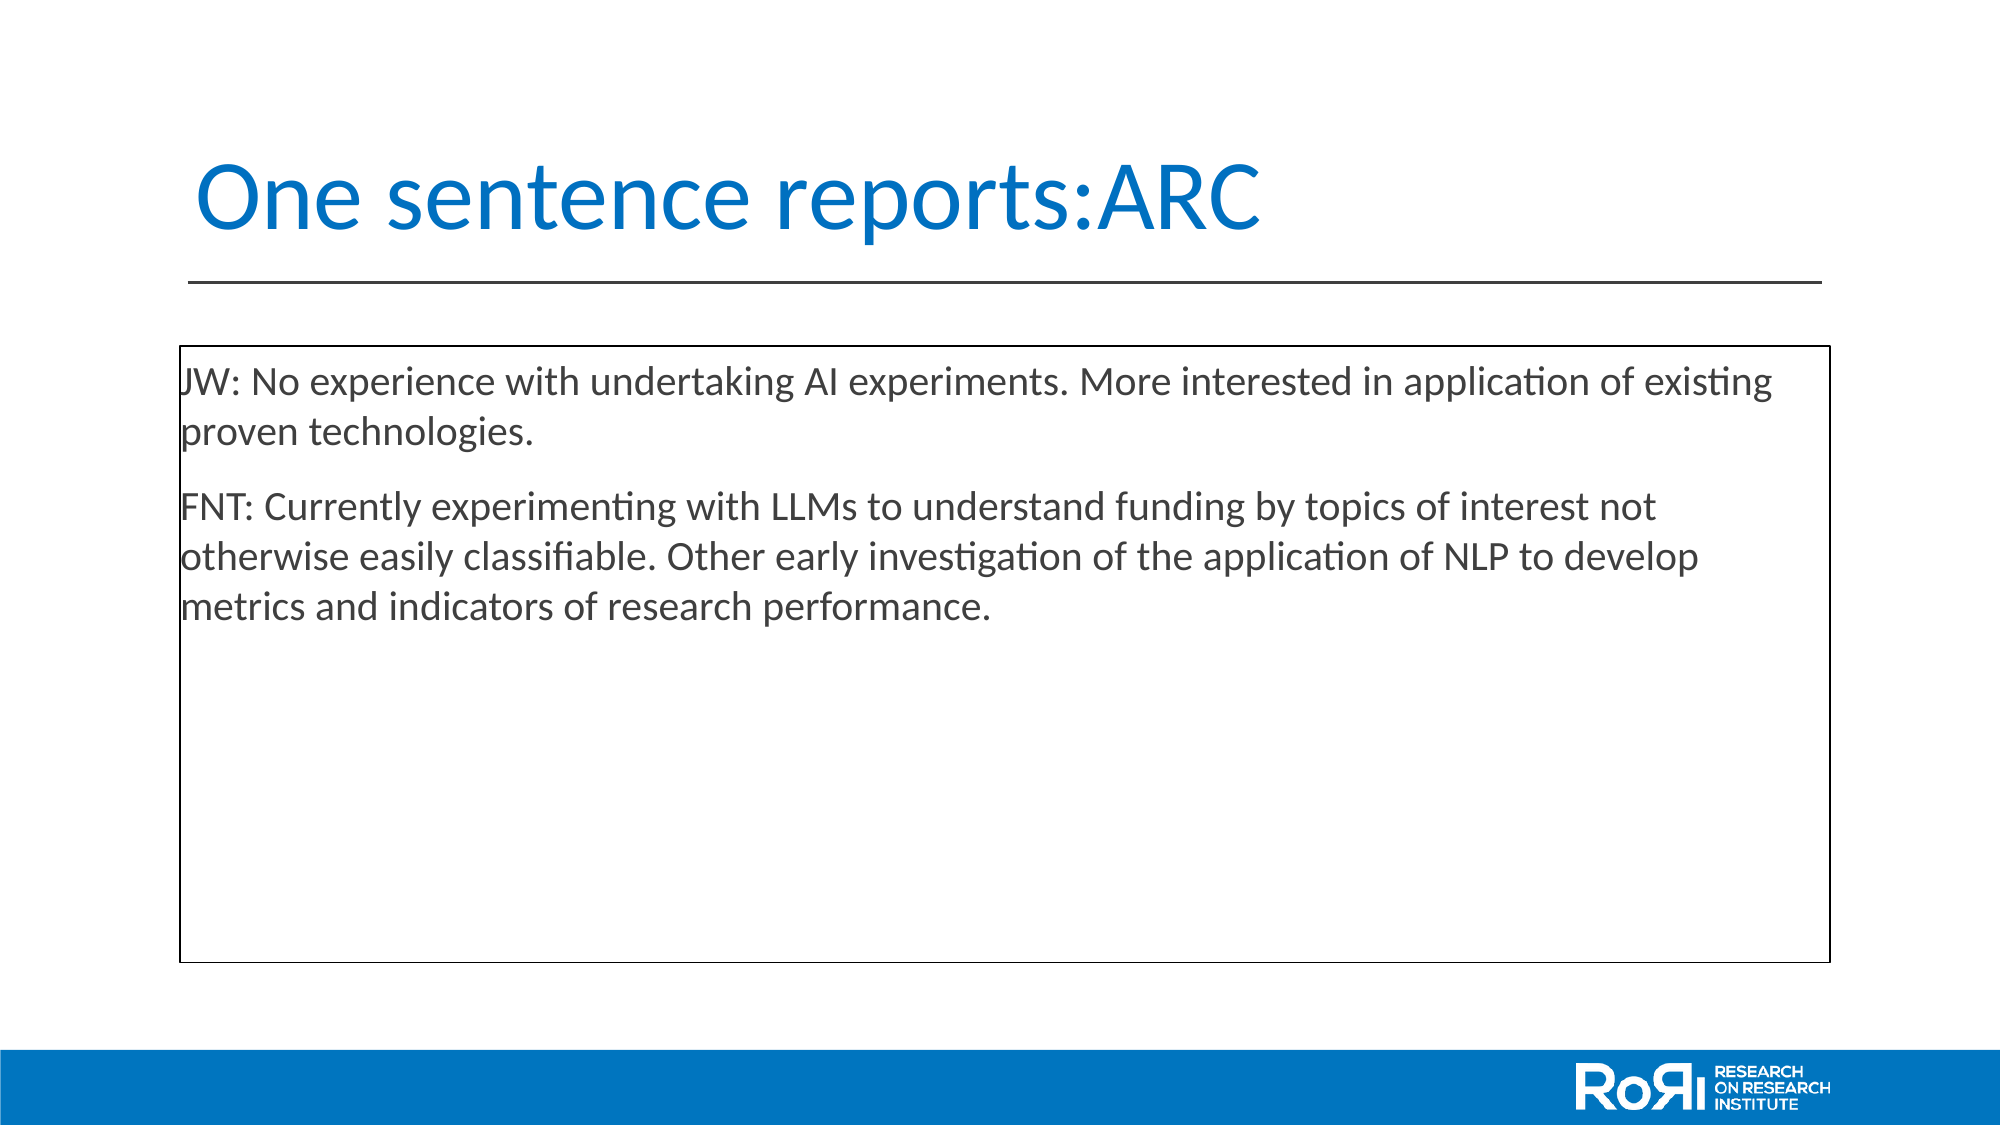

# One sentence reports:ARC
JW: No experience with undertaking AI experiments. More interested in application of existing proven technologies.
FNT: Currently experimenting with LLMs to understand funding by topics of interest not otherwise easily classifiable. Other early investigation of the application of NLP to develop metrics and indicators of research performance.